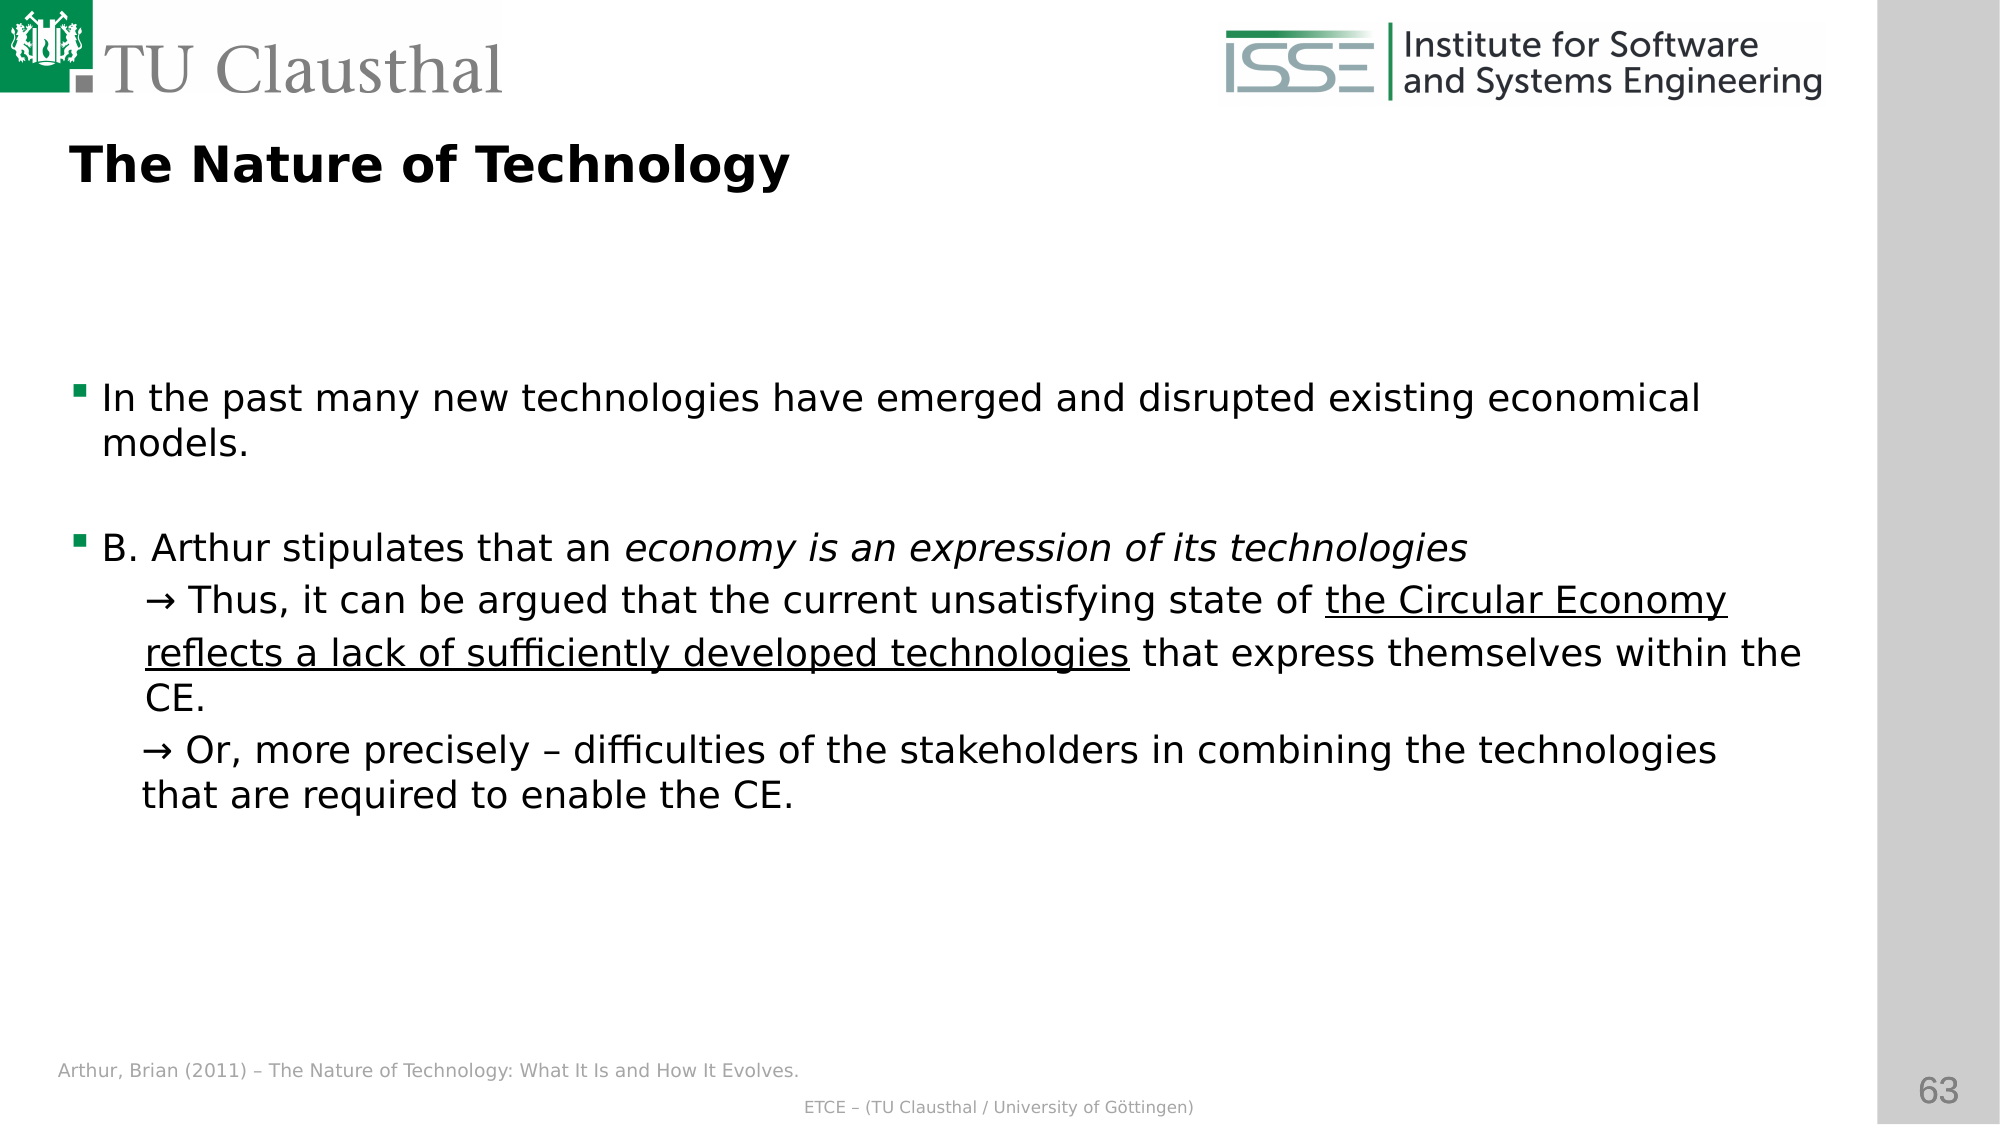

The Nature of Technology
In the past many new technologies have emerged and disrupted existing economical models.

B. Arthur stipulates that an economy is an expression of its technologies
→ Thus, it can be argued that the current unsatisfying state of the Circular Economy
reflects a lack of sufficiently developed technologies that express themselves within the CE.
      → Or, more precisely – difficulties of the stakeholders in combining the technologies              that are required to enable the CE.

Arthur, Brian (2011) – The Nature of Technology: What It Is and How It Evolves.